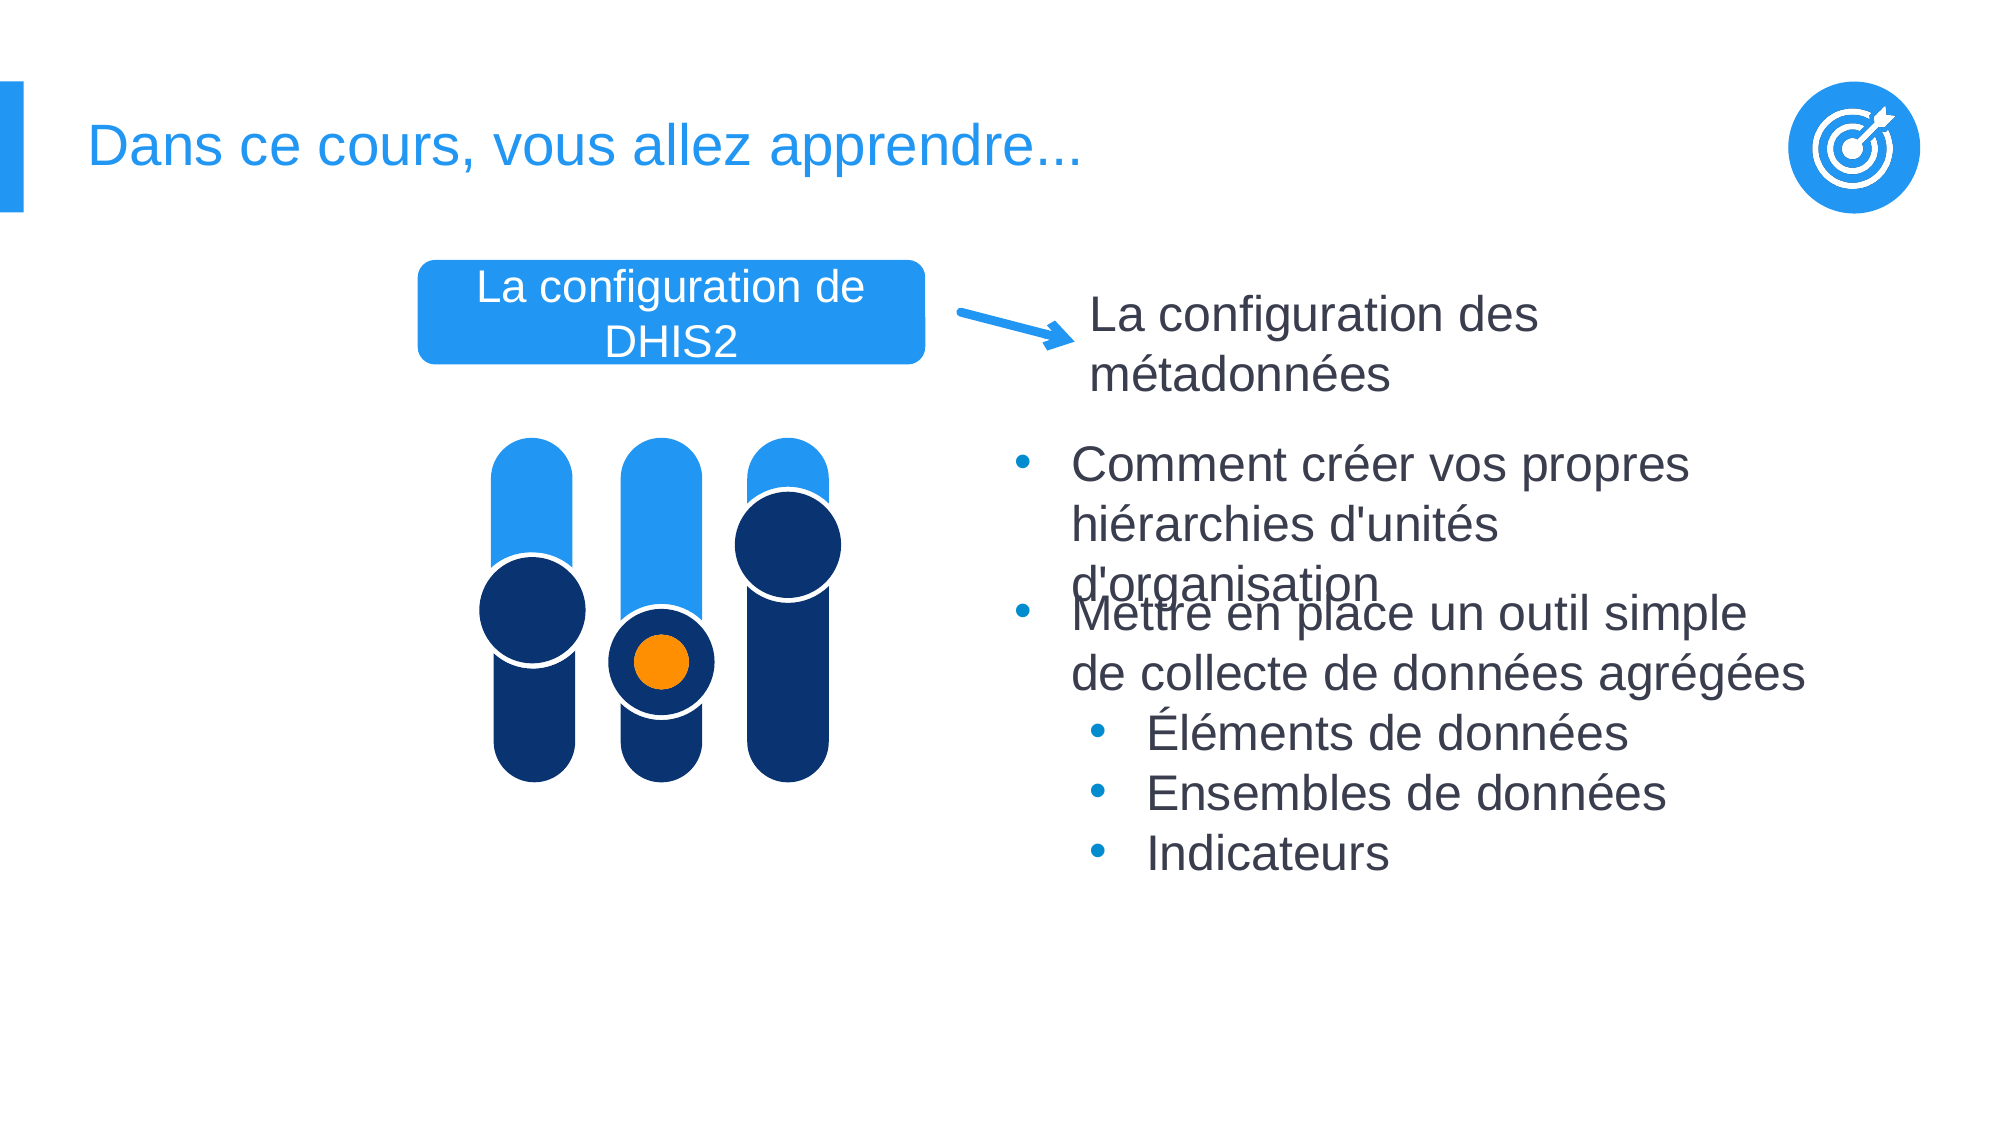

# Dans ce cours, vous allez apprendre...
La configuration de DHIS2
La configuration des métadonnées
Comment créer vos propres hiérarchies d'unités d'organisation

Mettre en place un outil simple de collecte de données agrégées
Éléments de données
Ensembles de données
Indicateurs